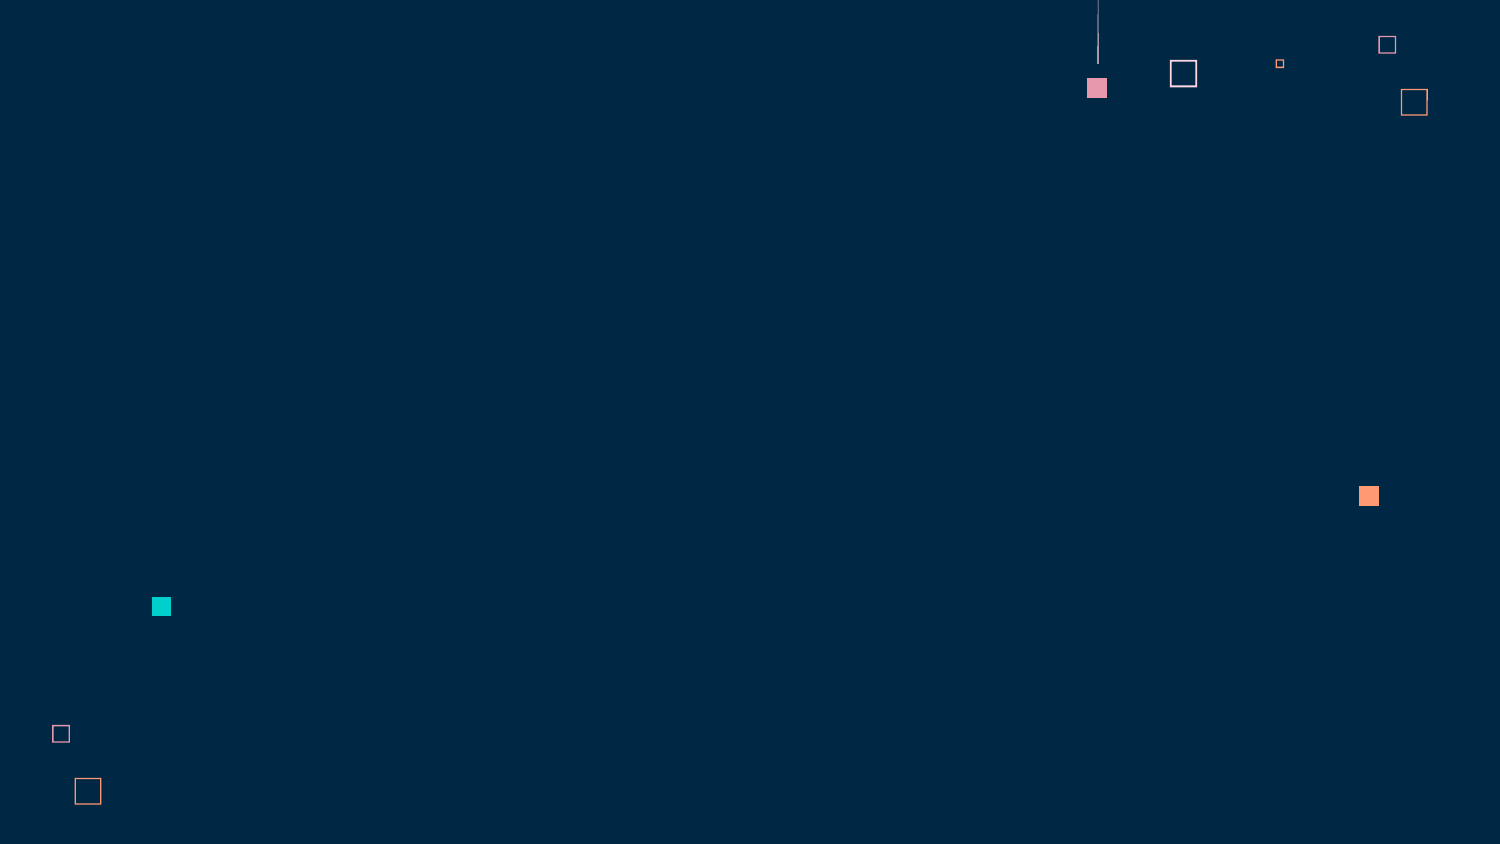

PROJECT
# Problem
Solution
To build a Machine Learning classification model that predicts the behaviour of customer using different python,EDA,classification model
A telecom company having data of their customer in which some of them are churner, the problem is to find the churner behavior and retain the customers